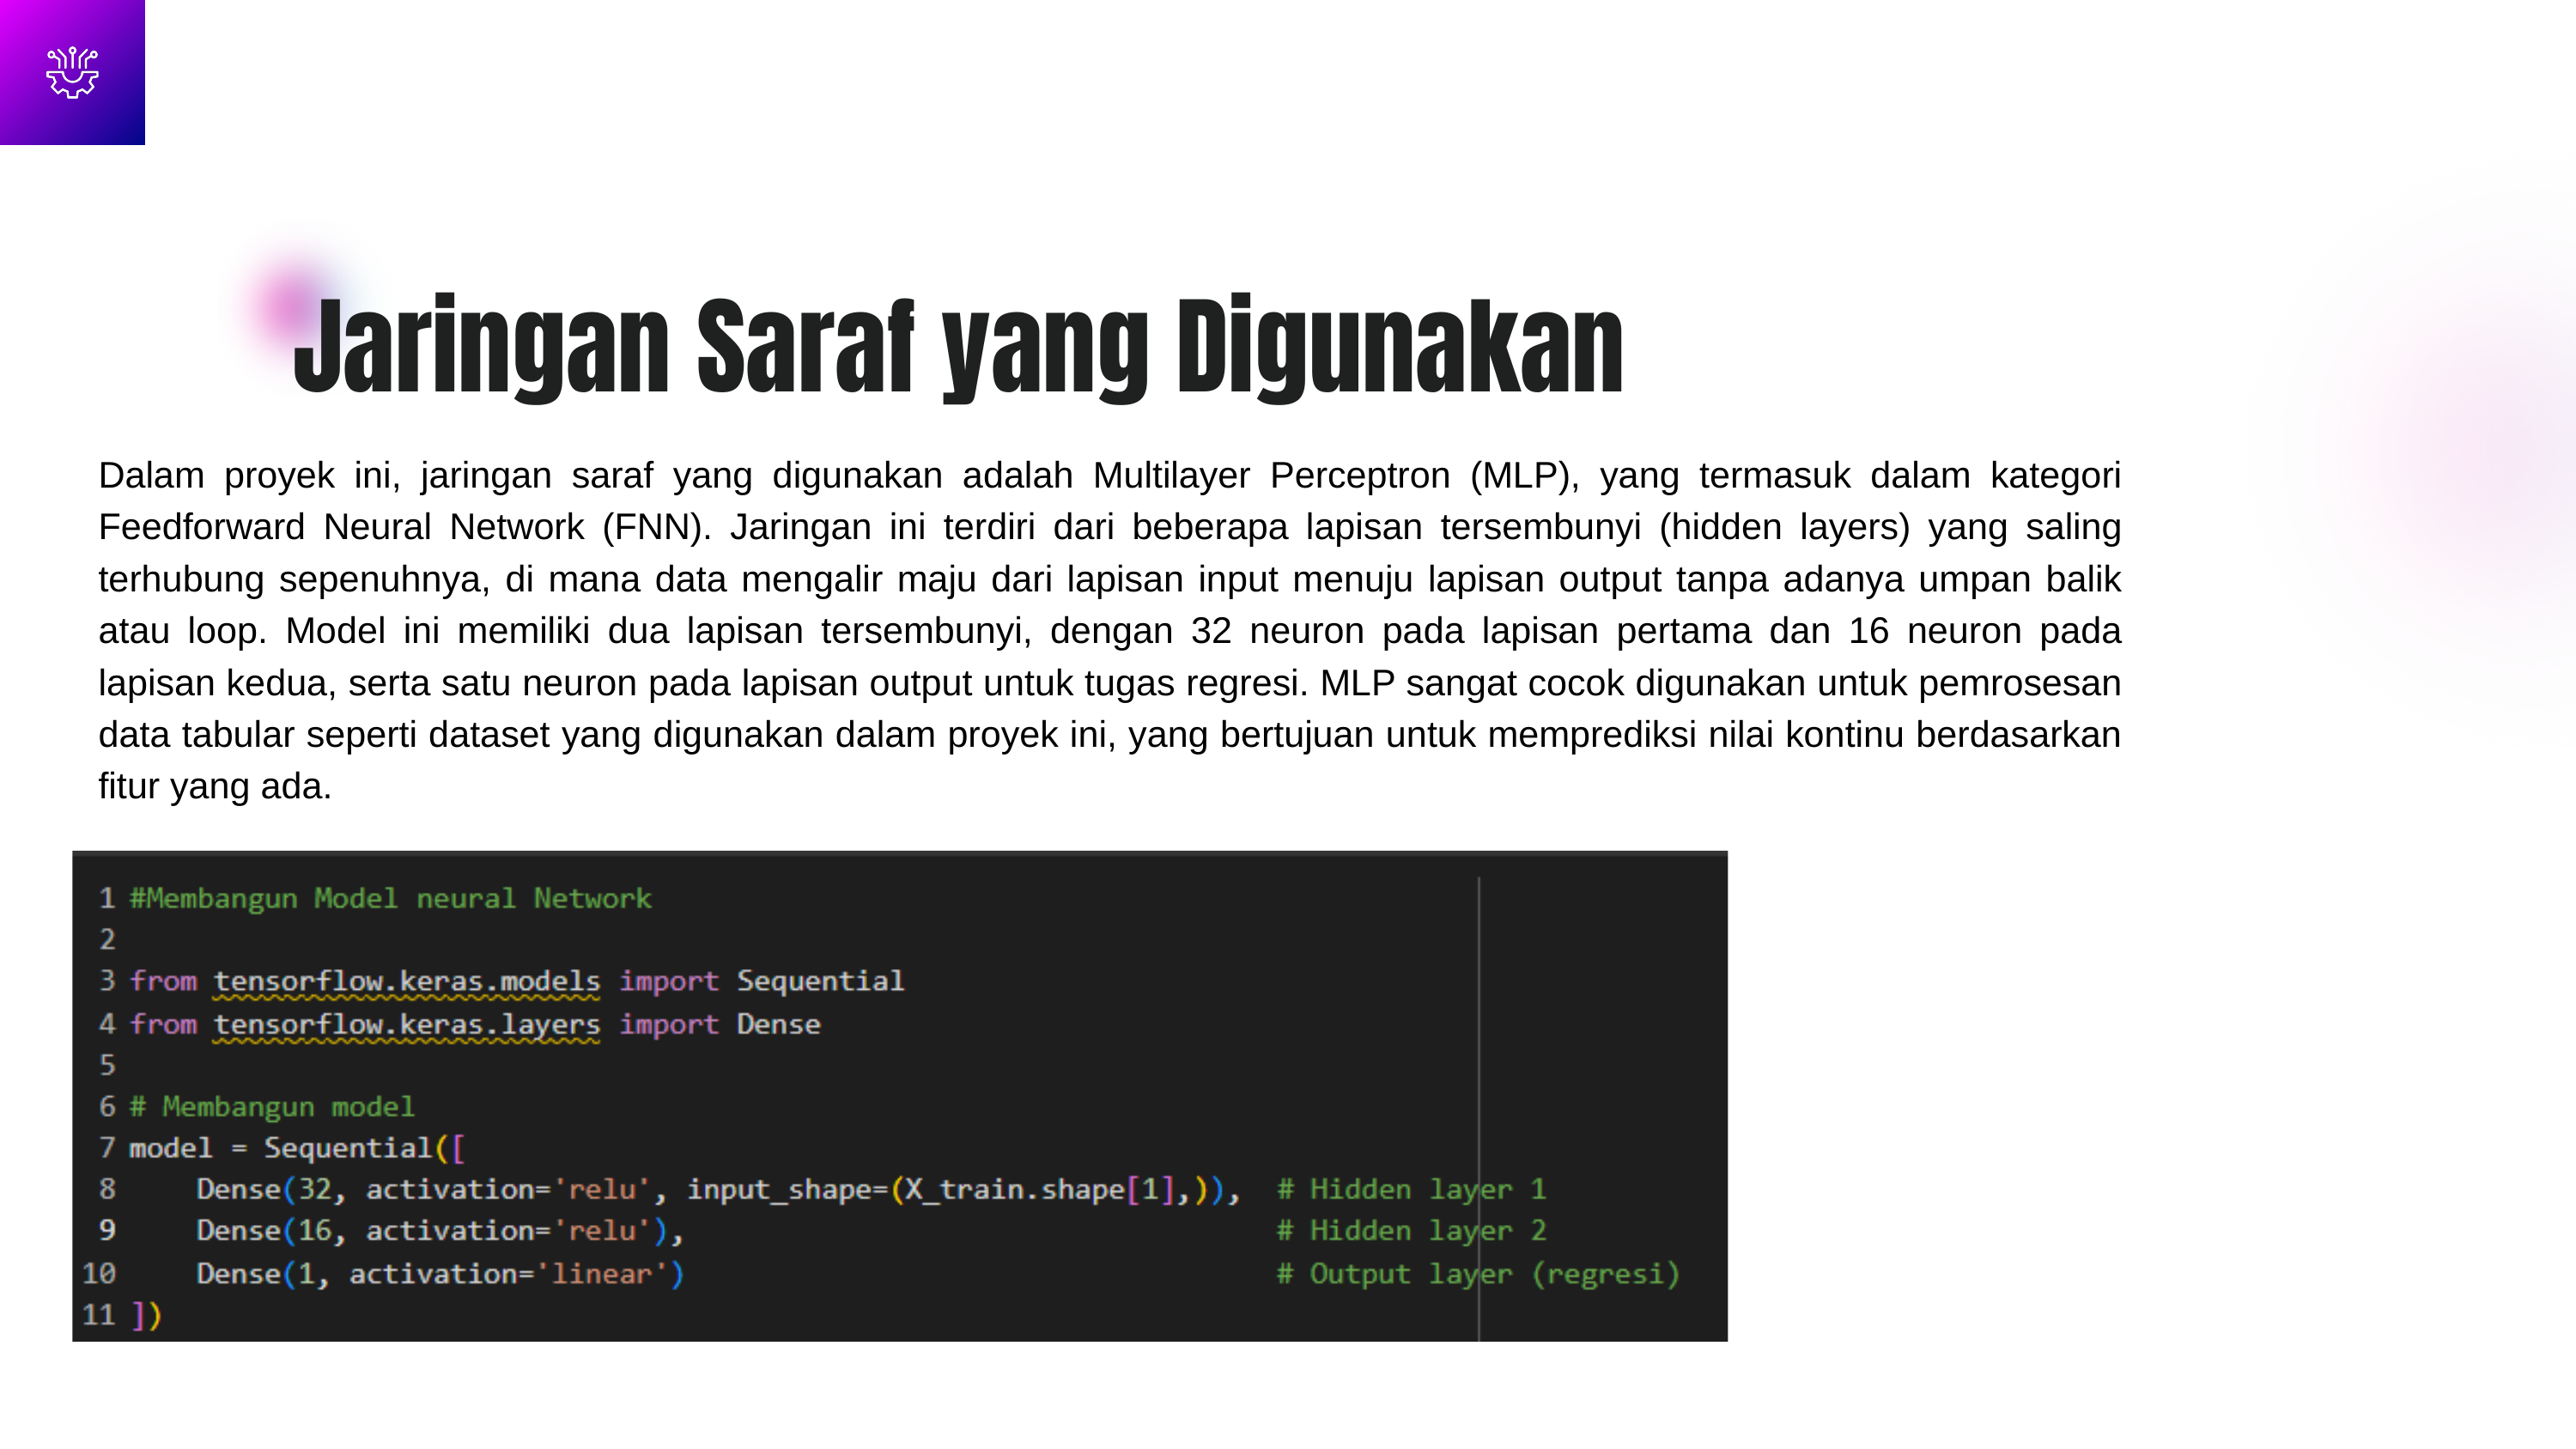

Jaringan Saraf yang Digunakan
Dalam proyek ini, jaringan saraf yang digunakan adalah Multilayer Perceptron (MLP), yang termasuk dalam kategori Feedforward Neural Network (FNN). Jaringan ini terdiri dari beberapa lapisan tersembunyi (hidden layers) yang saling terhubung sepenuhnya, di mana data mengalir maju dari lapisan input menuju lapisan output tanpa adanya umpan balik atau loop. Model ini memiliki dua lapisan tersembunyi, dengan 32 neuron pada lapisan pertama dan 16 neuron pada lapisan kedua, serta satu neuron pada lapisan output untuk tugas regresi. MLP sangat cocok digunakan untuk pemrosesan data tabular seperti dataset yang digunakan dalam proyek ini, yang bertujuan untuk memprediksi nilai kontinu berdasarkan fitur yang ada.

06